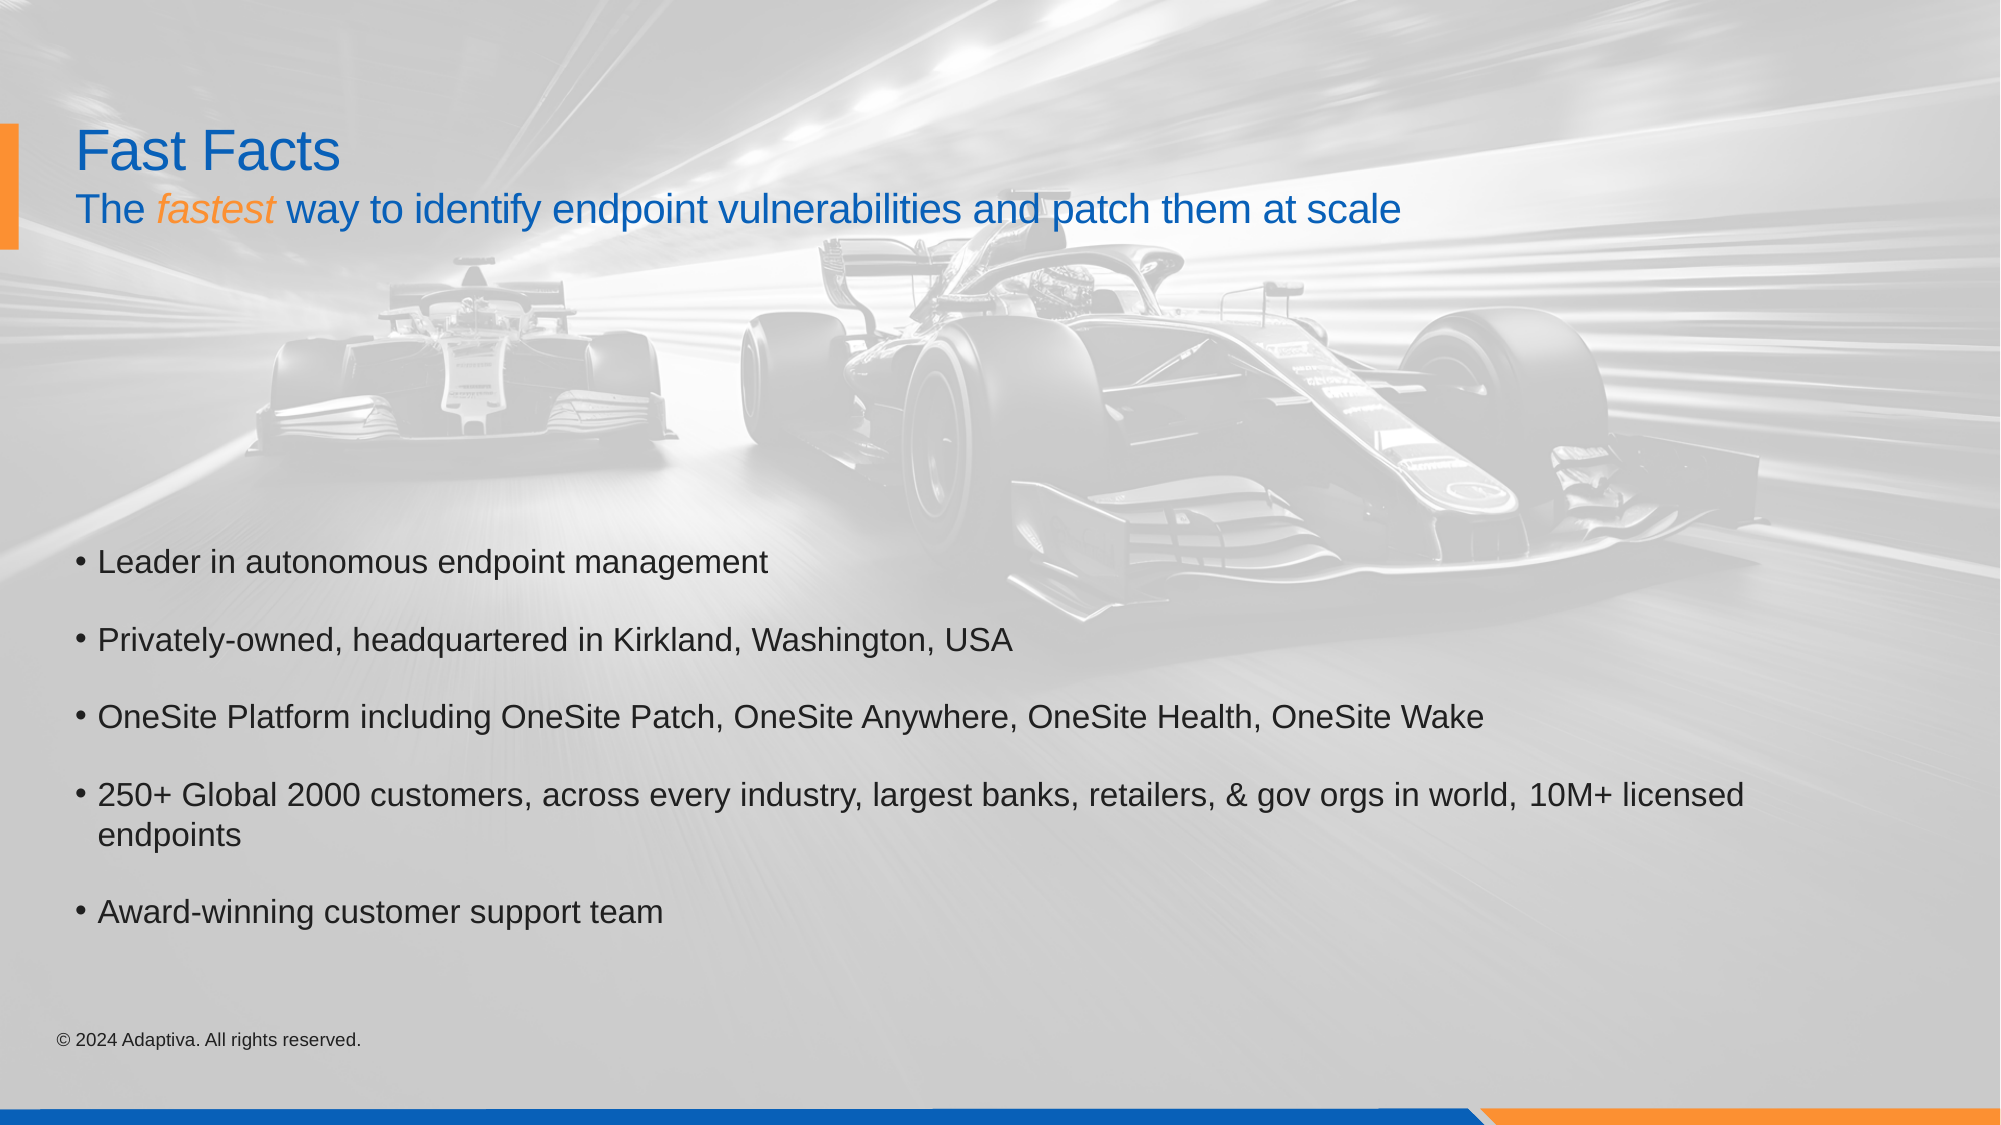

Fast Facts
The fastest way to identify endpoint vulnerabilities and patch them at scale

Leader in autonomous endpoint management
Privately-owned, headquartered in Kirkland, Washington, USA
OneSite Platform including OneSite Patch, OneSite Anywhere, OneSite Health, OneSite Wake
250+ Global 2000 customers, across every industry, largest banks, retailers, & gov orgs in world, 10M+ licensed endpoints
Award-winning customer support team
© 2024 Adaptiva. All rights reserved.